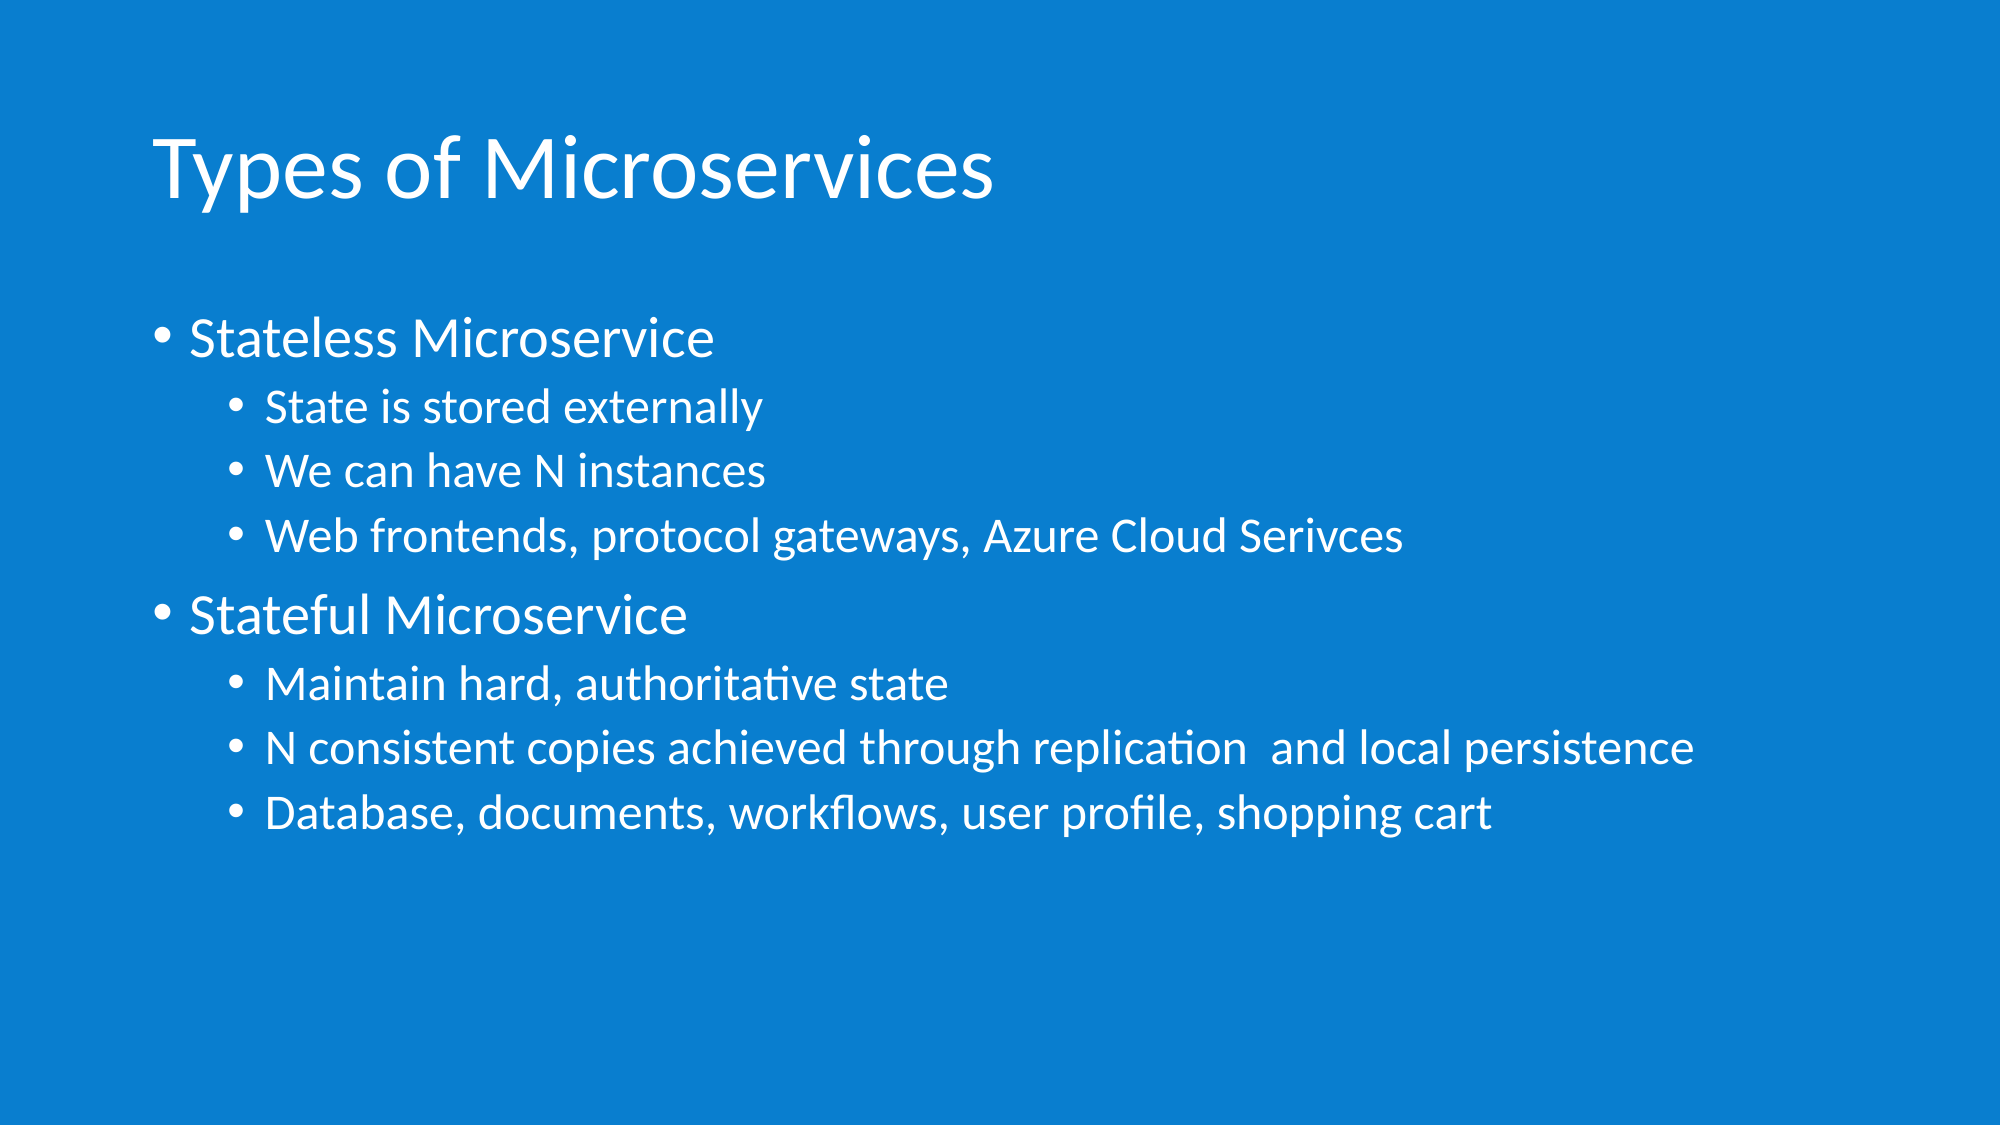

# Types of Microservices
Stateless Microservice
State is stored externally
We can have N instances
Web frontends, protocol gateways, Azure Cloud Serivces
Stateful Microservice
Maintain hard, authoritative state
N consistent copies achieved through replication  and local persistence
Database, documents, workflows, user profile, shopping cart